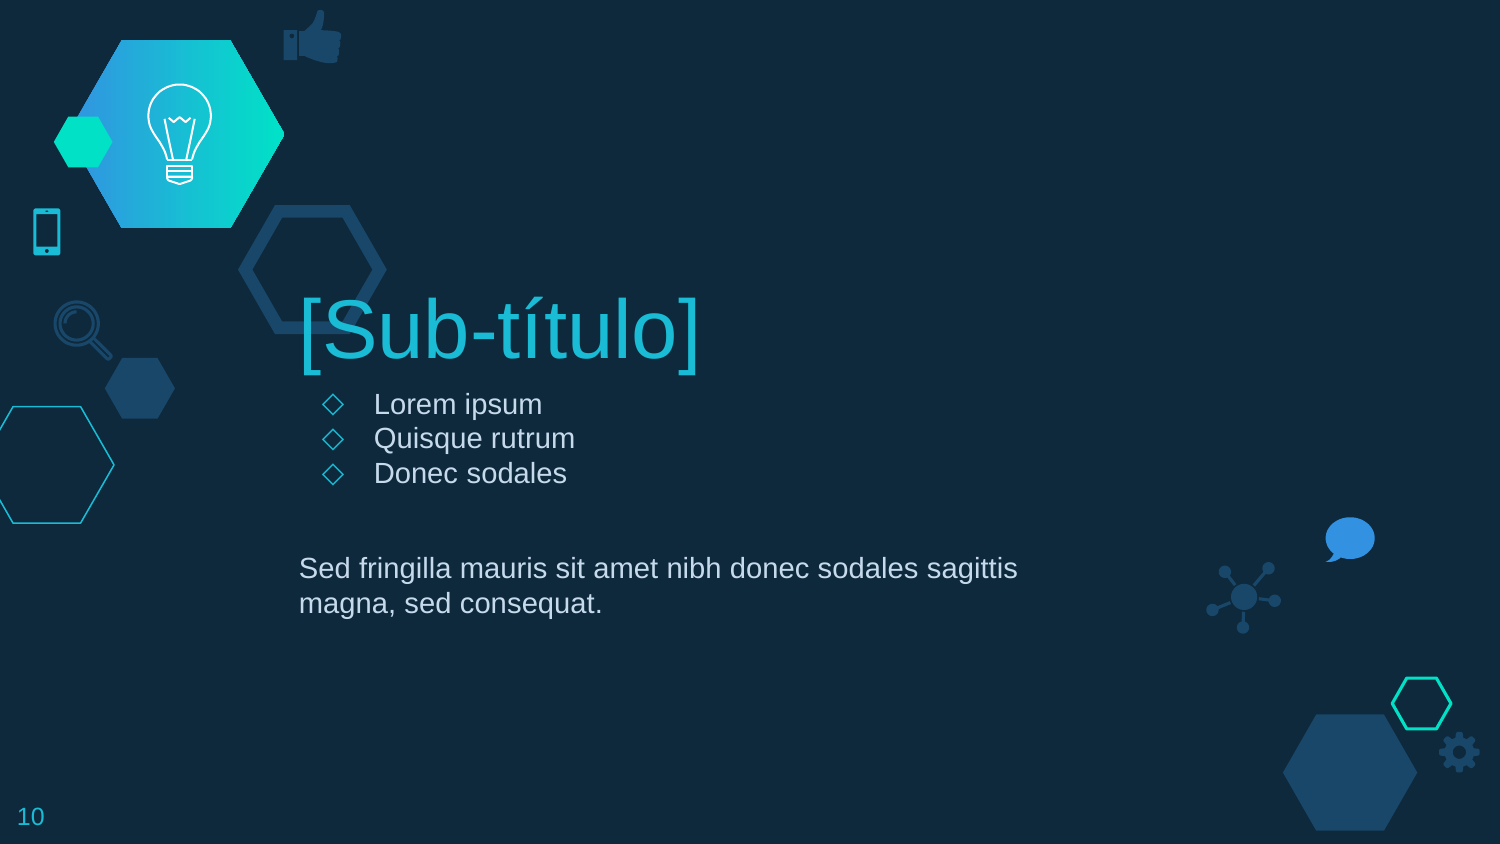

[Sub-título]
Lorem ipsum
Quisque rutrum
Donec sodales

Sed fringilla mauris sit amet nibh donec sodales sagittis magna, sed consequat.
10